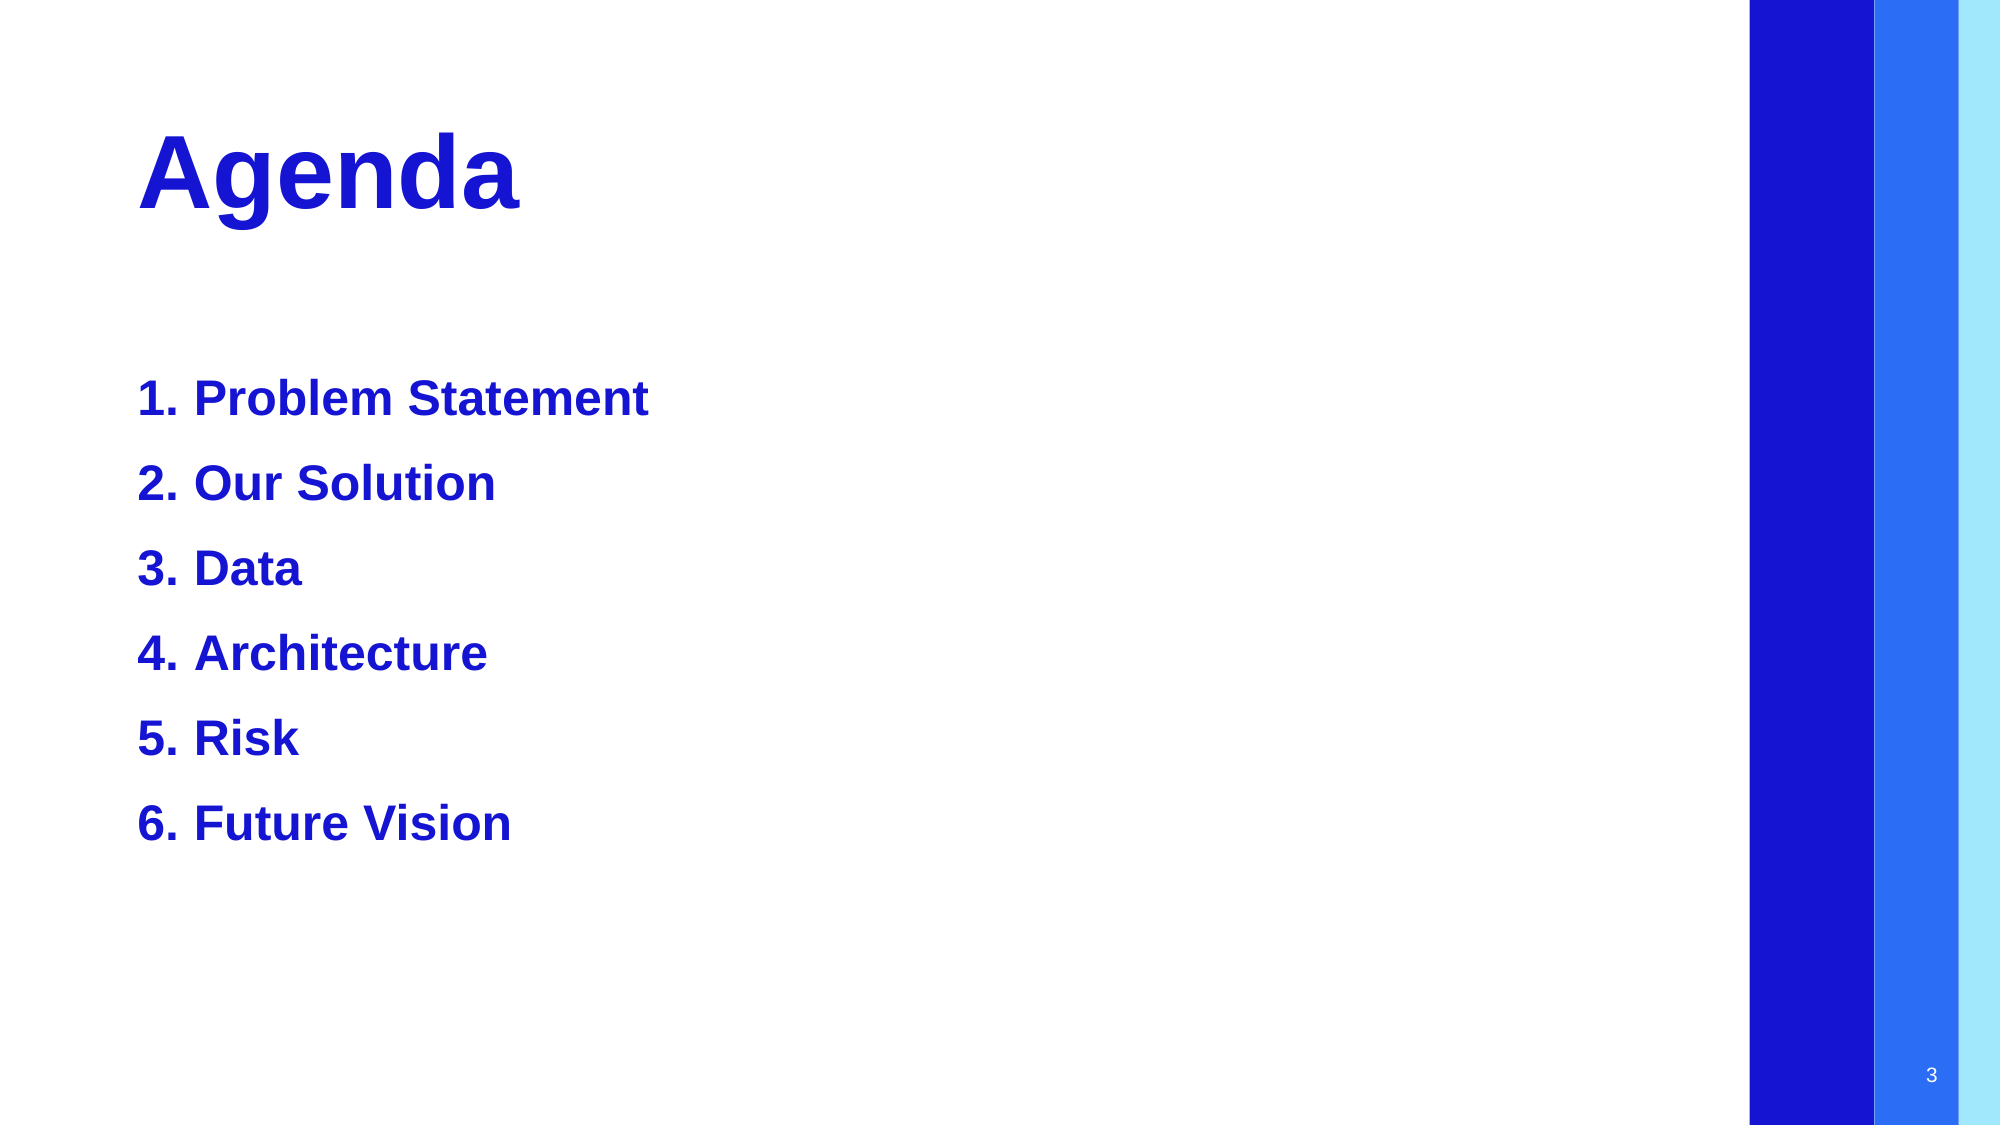

# Agenda
Problem Statement
Our Solution
Data
Architecture
Risk
Future Vision
3